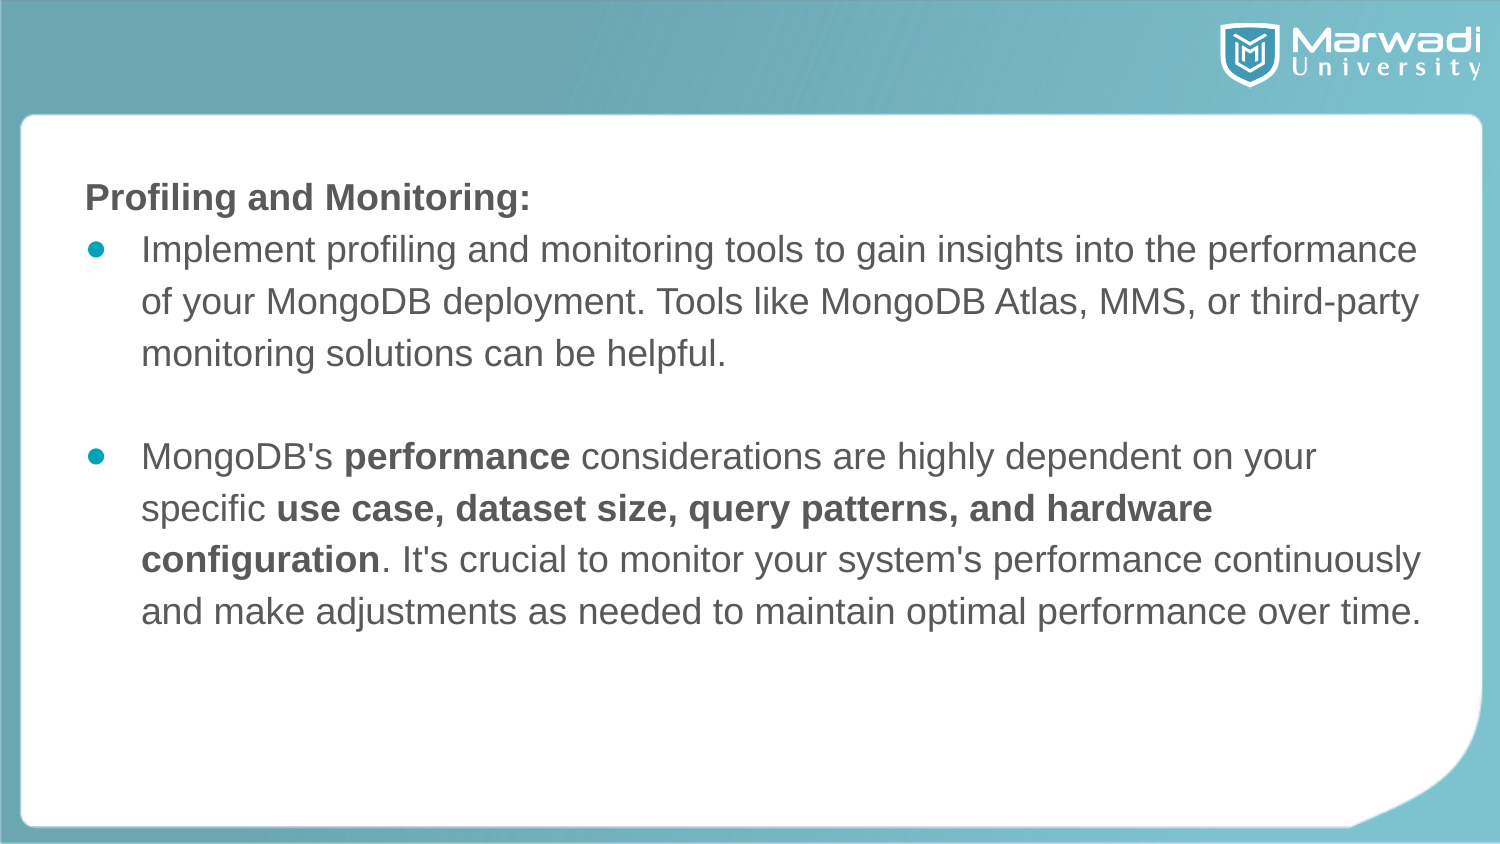

#
Profiling and Monitoring:
Implement profiling and monitoring tools to gain insights into the performance of your MongoDB deployment. Tools like MongoDB Atlas, MMS, or third-party monitoring solutions can be helpful.

MongoDB's performance considerations are highly dependent on your specific use case, dataset size, query patterns, and hardware configuration. It's crucial to monitor your system's performance continuously and make adjustments as needed to maintain optimal performance over time.